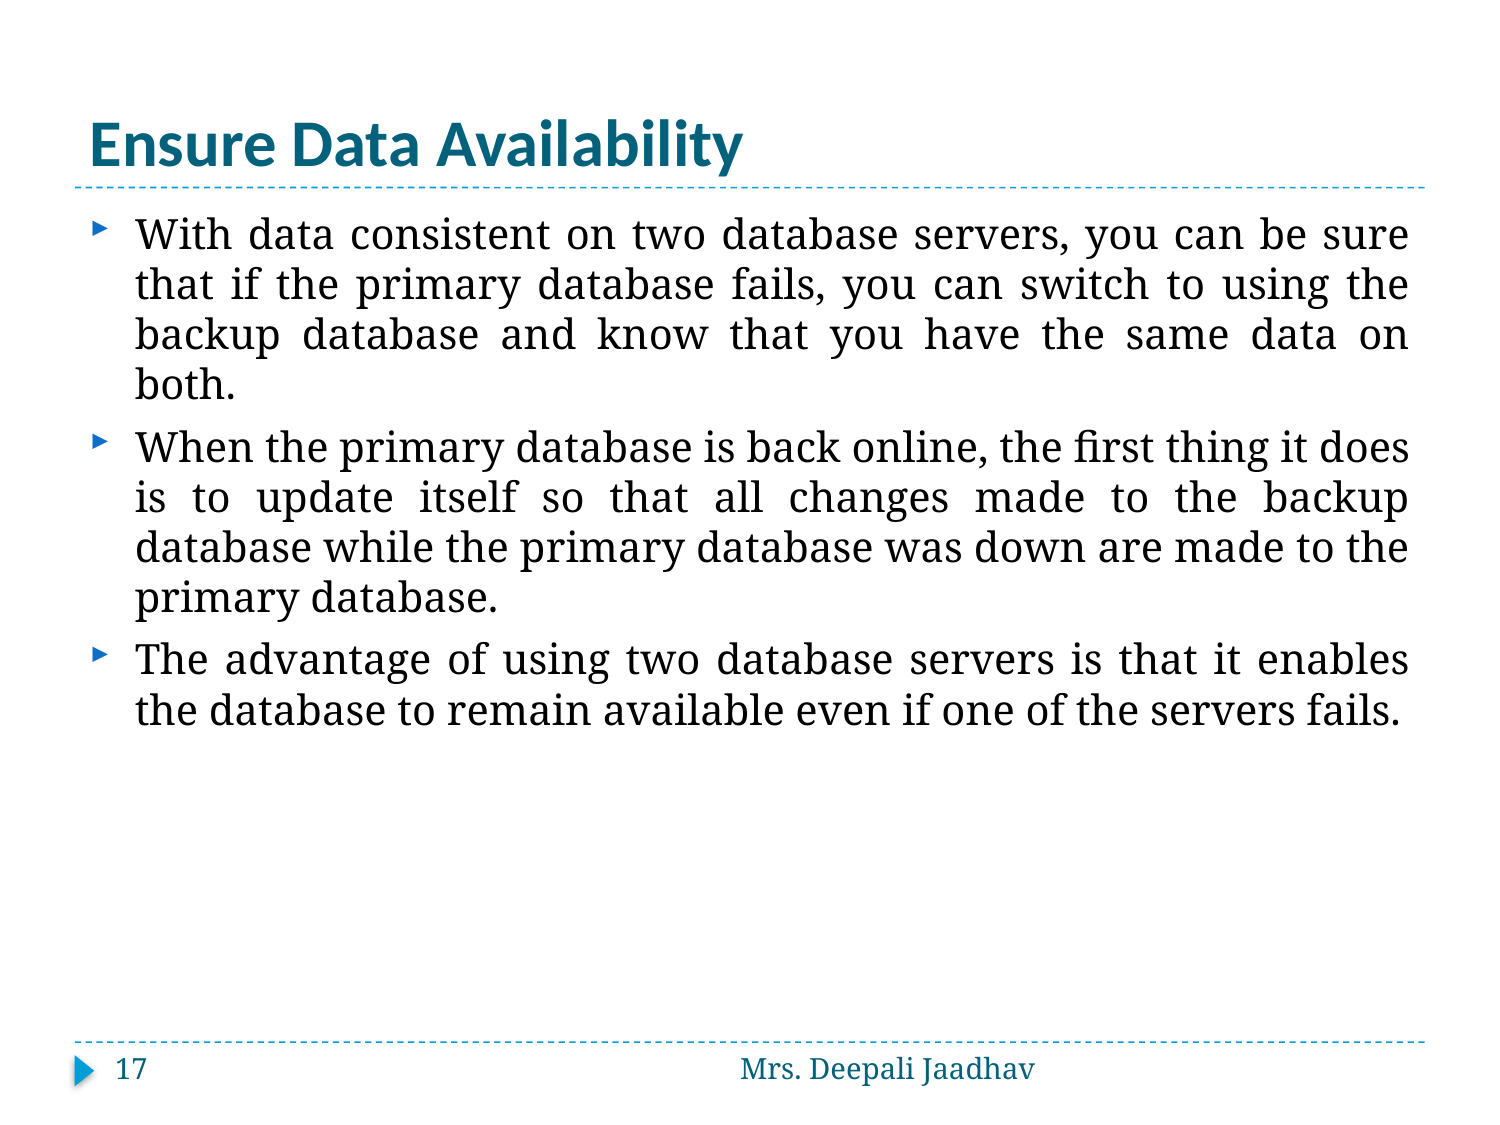

# Ensure Data Availability
With data consistent on two database servers, you can be sure that if the primary database fails, you can switch to using the backup database and know that you have the same data on both.
When the primary database is back online, the first thing it does is to update itself so that all changes made to the backup database while the primary database was down are made to the primary database.
The advantage of using two database servers is that it enables the database to remain available even if one of the servers fails.
17
Mrs. Deepali Jaadhav